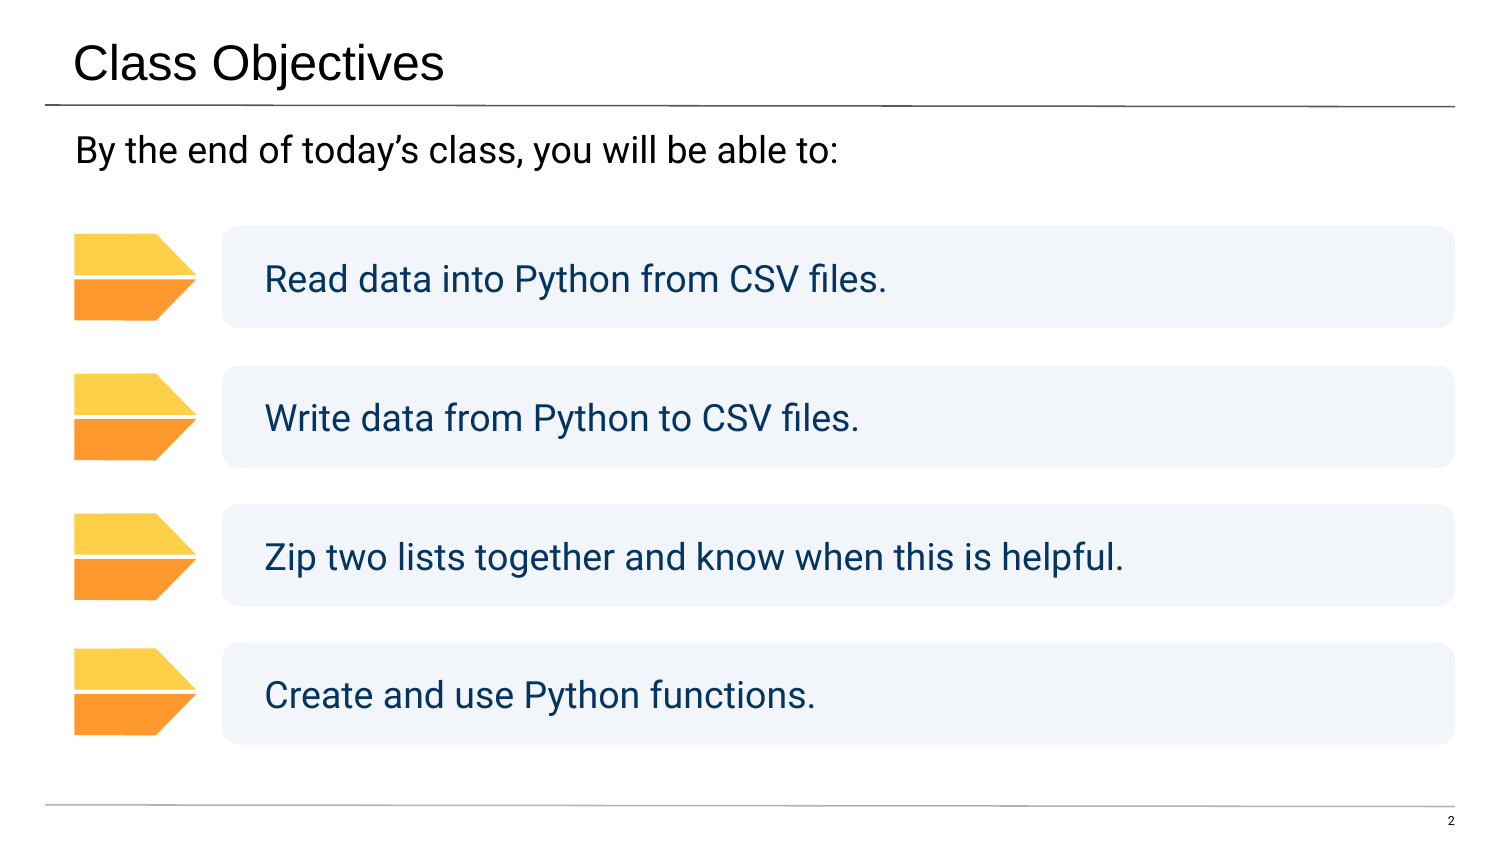

# Class Objectives
By the end of today’s class, you will be able to:
Read data into Python from CSV files.

Write data from Python to CSV files.

Zip two lists together and know when this is helpful.

Create and use Python functions.